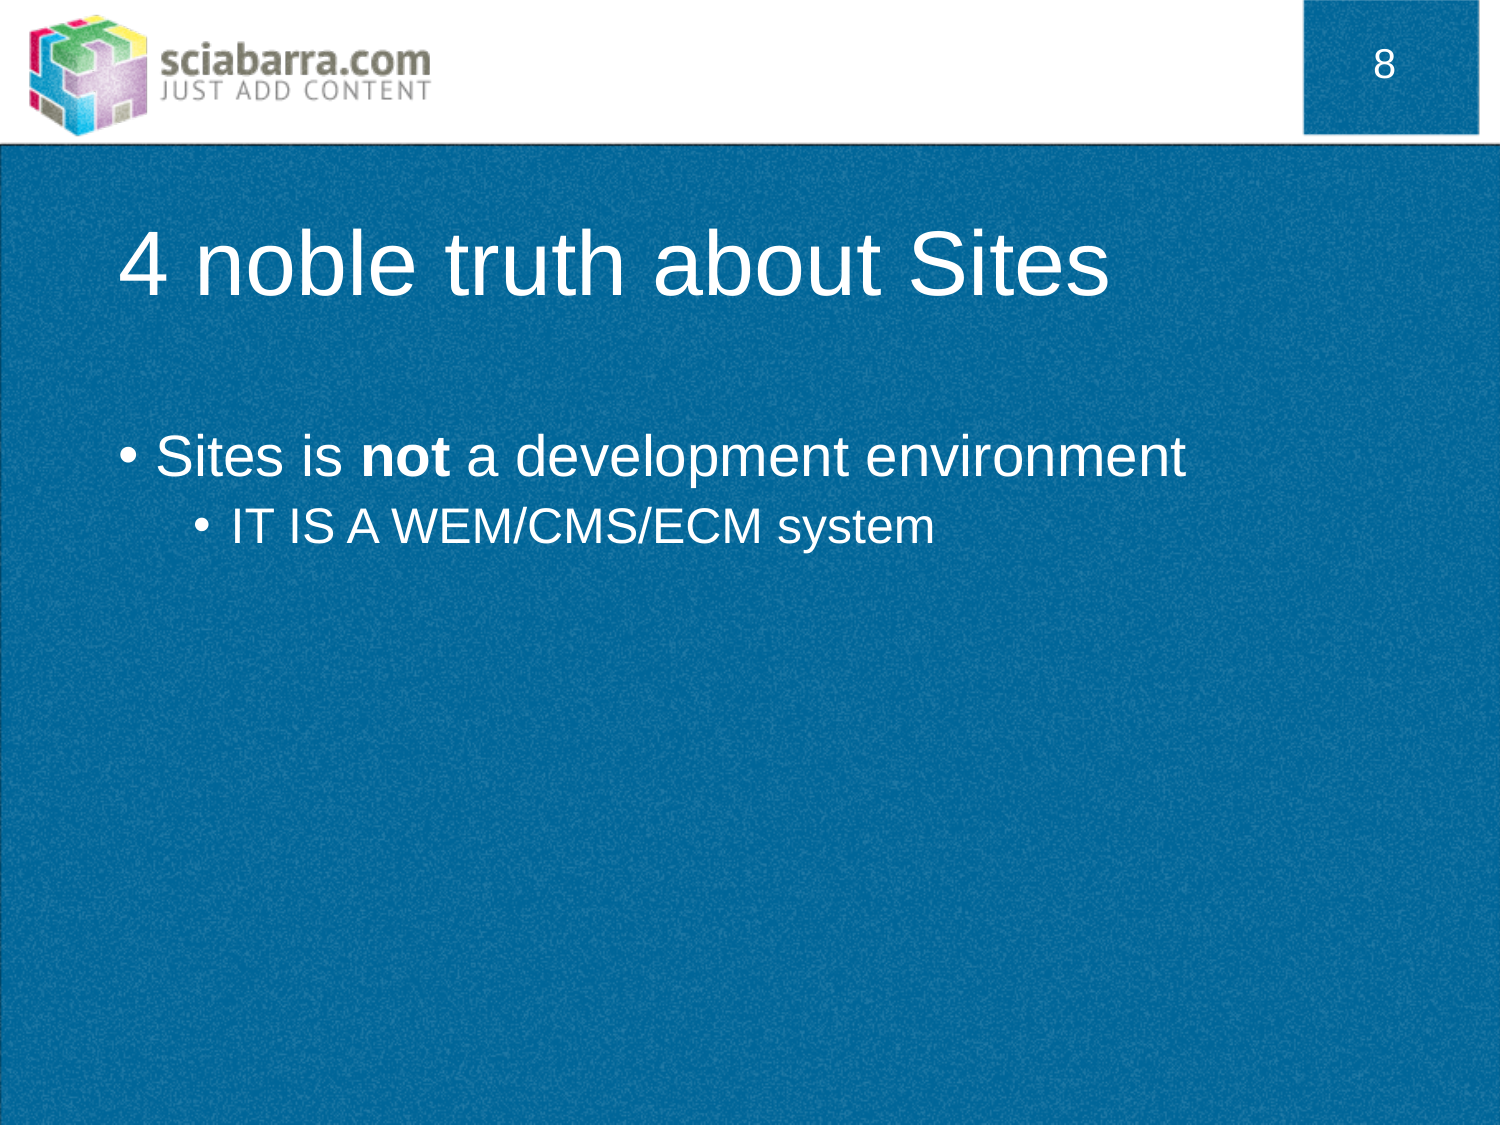

8
# 4 noble truth about Sites
Sites is not a development environment
IT IS A WEM/CMS/ECM system